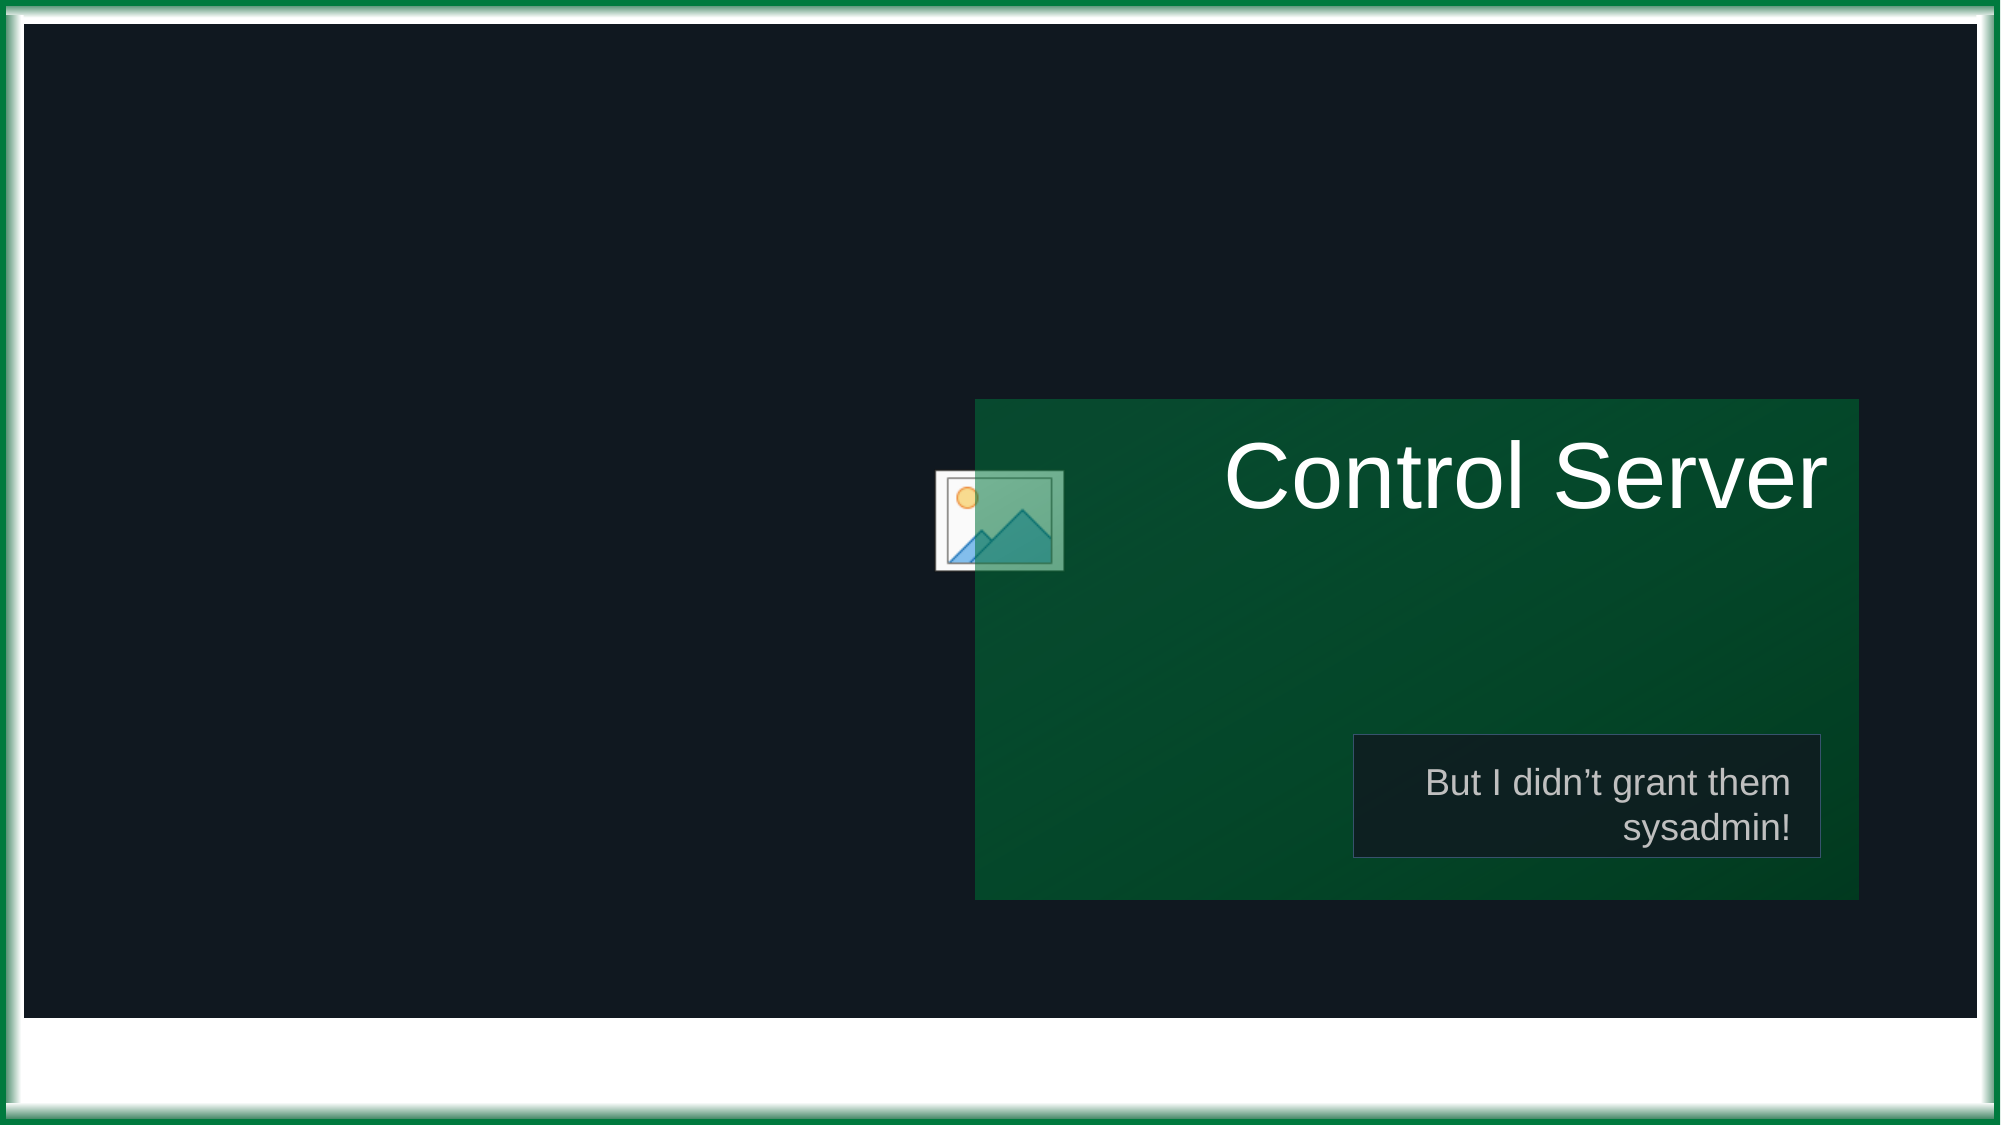

# Control Server
But I didn’t grant them sysadmin!